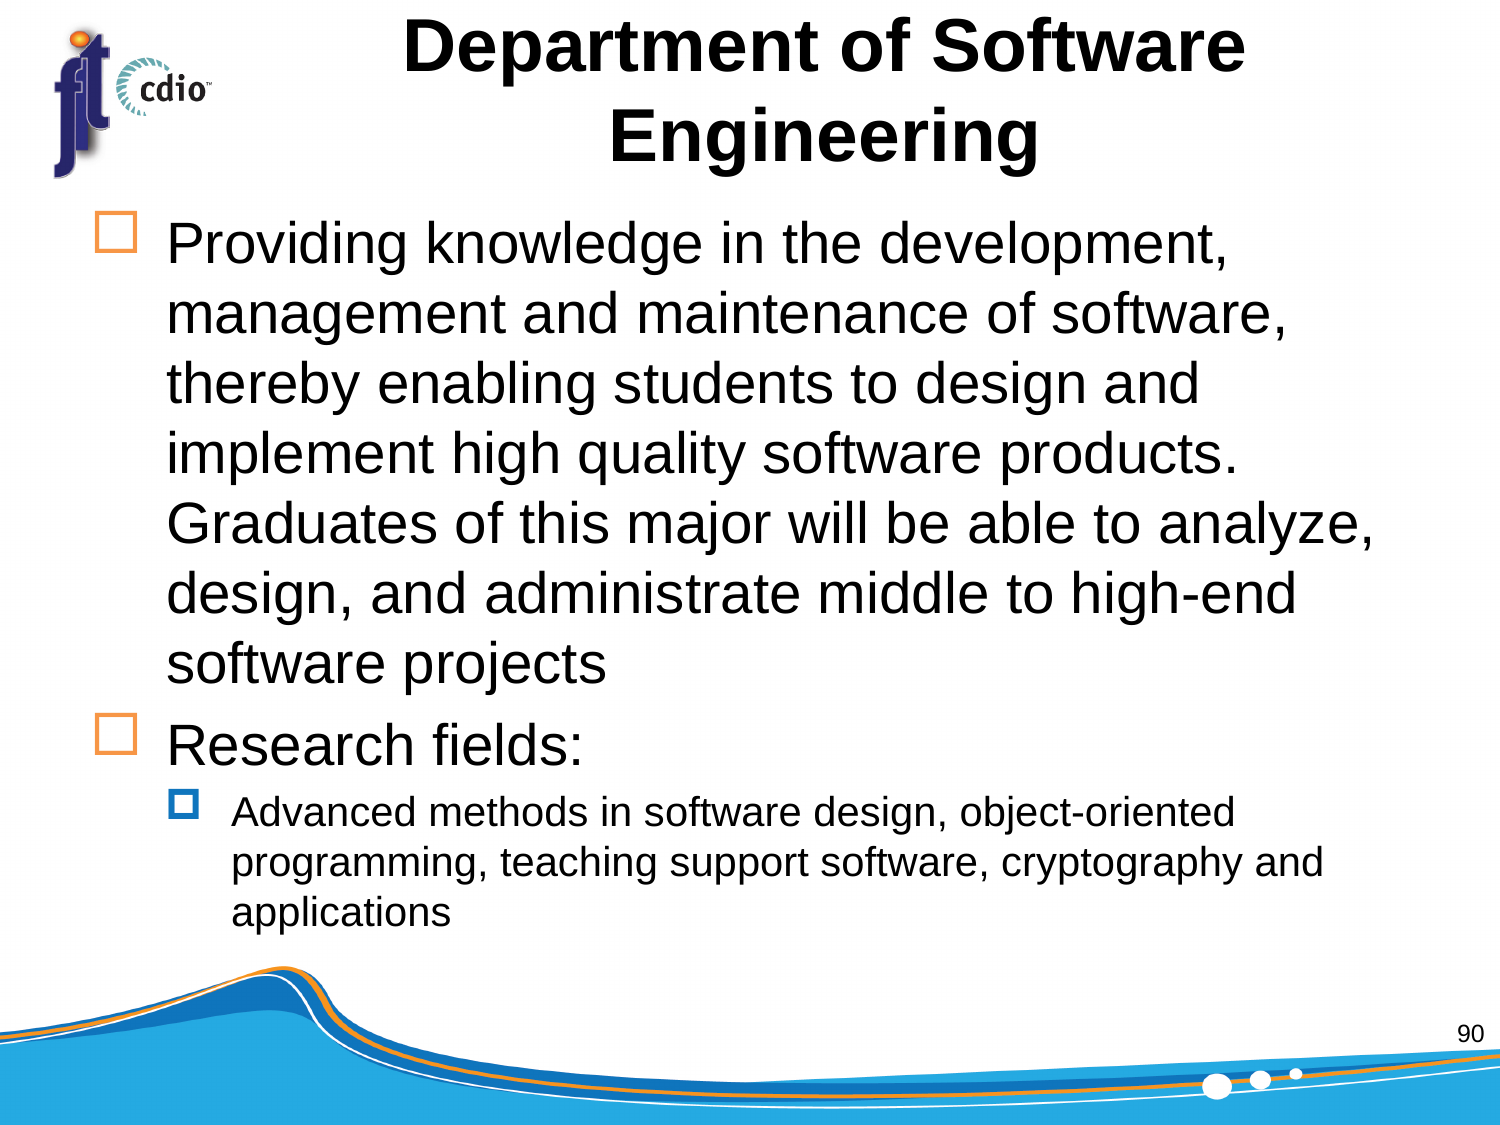

# Department of Software Engineering
Providing knowledge in the development, management and maintenance of software, thereby enabling students to design and implement high quality software products. Graduates of this major will be able to analyze, design, and administrate middle to high-end software projects
Research fields:
Advanced methods in software design, object-oriented programming, teaching support software, cryptography and applications

90